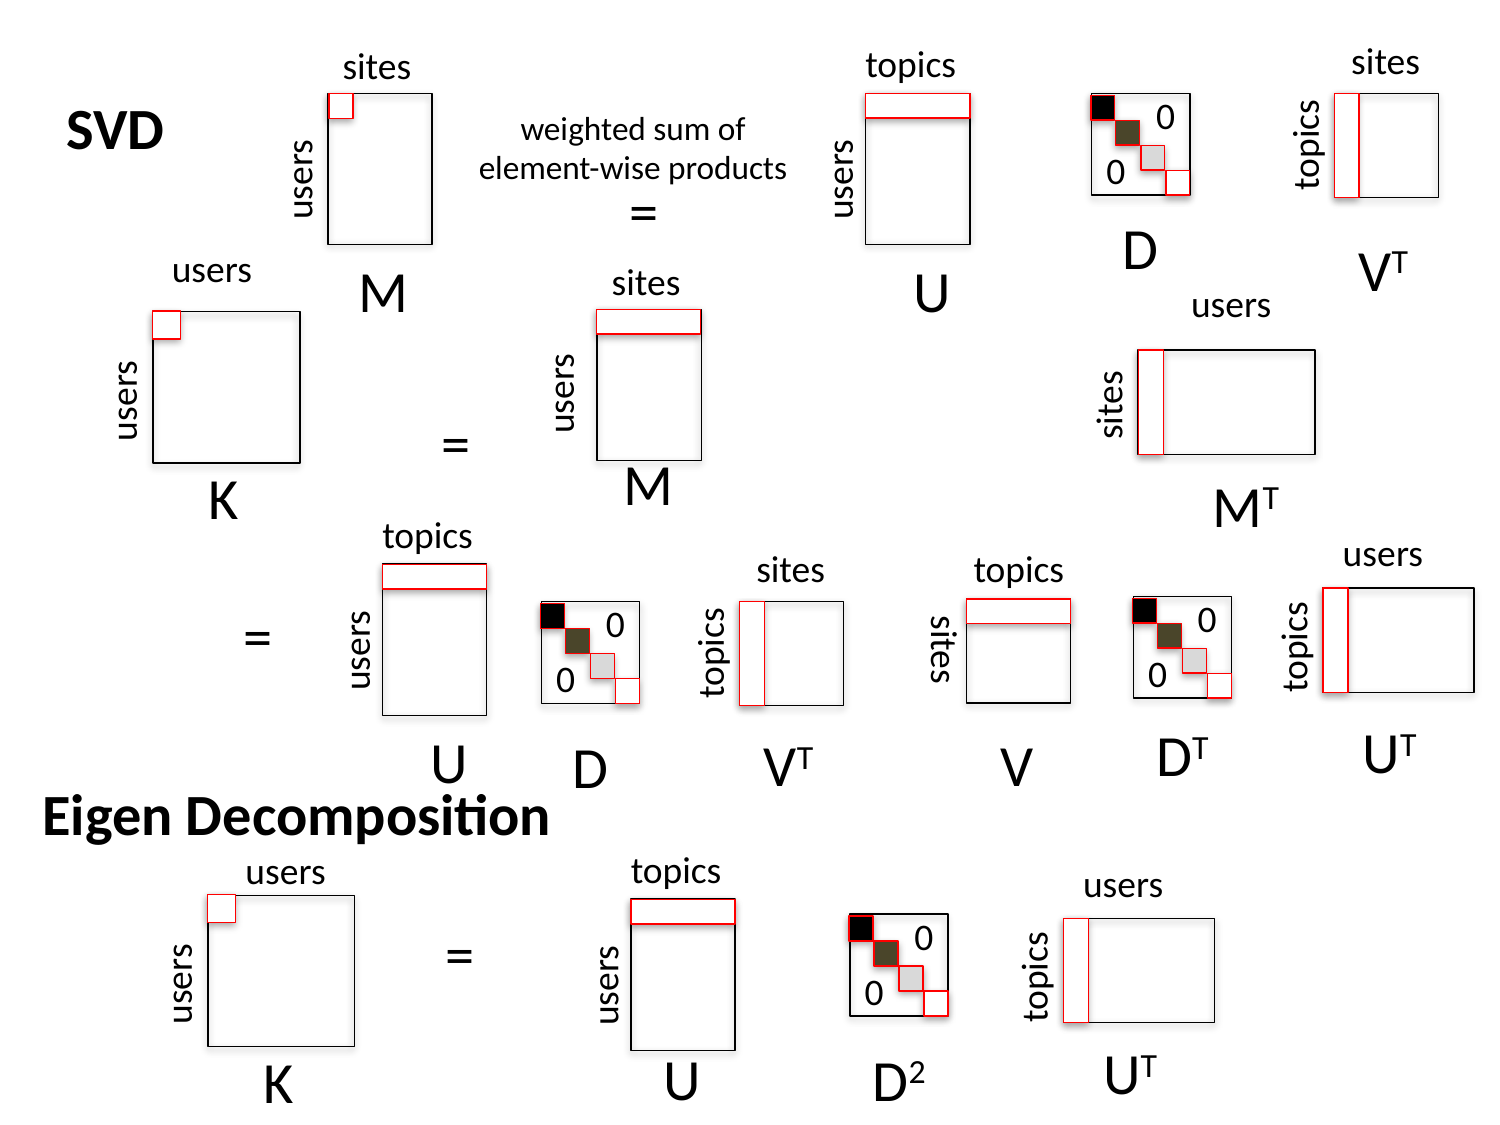

sites
topics
sites
SVD
0

weighted sum of element-wise products
topics

users
users
0

=

D
VT
users

K
users
M
U
sites

M
users
users

sites

MT
=
topics

users
U
sites

topics

VT
topics

UT
users
0

0

DT

V
topics

sites
=
0

0

D
Eigen Decomposition
topics

users
U
users

K
topics

UT
users
0

0

D2
=
users